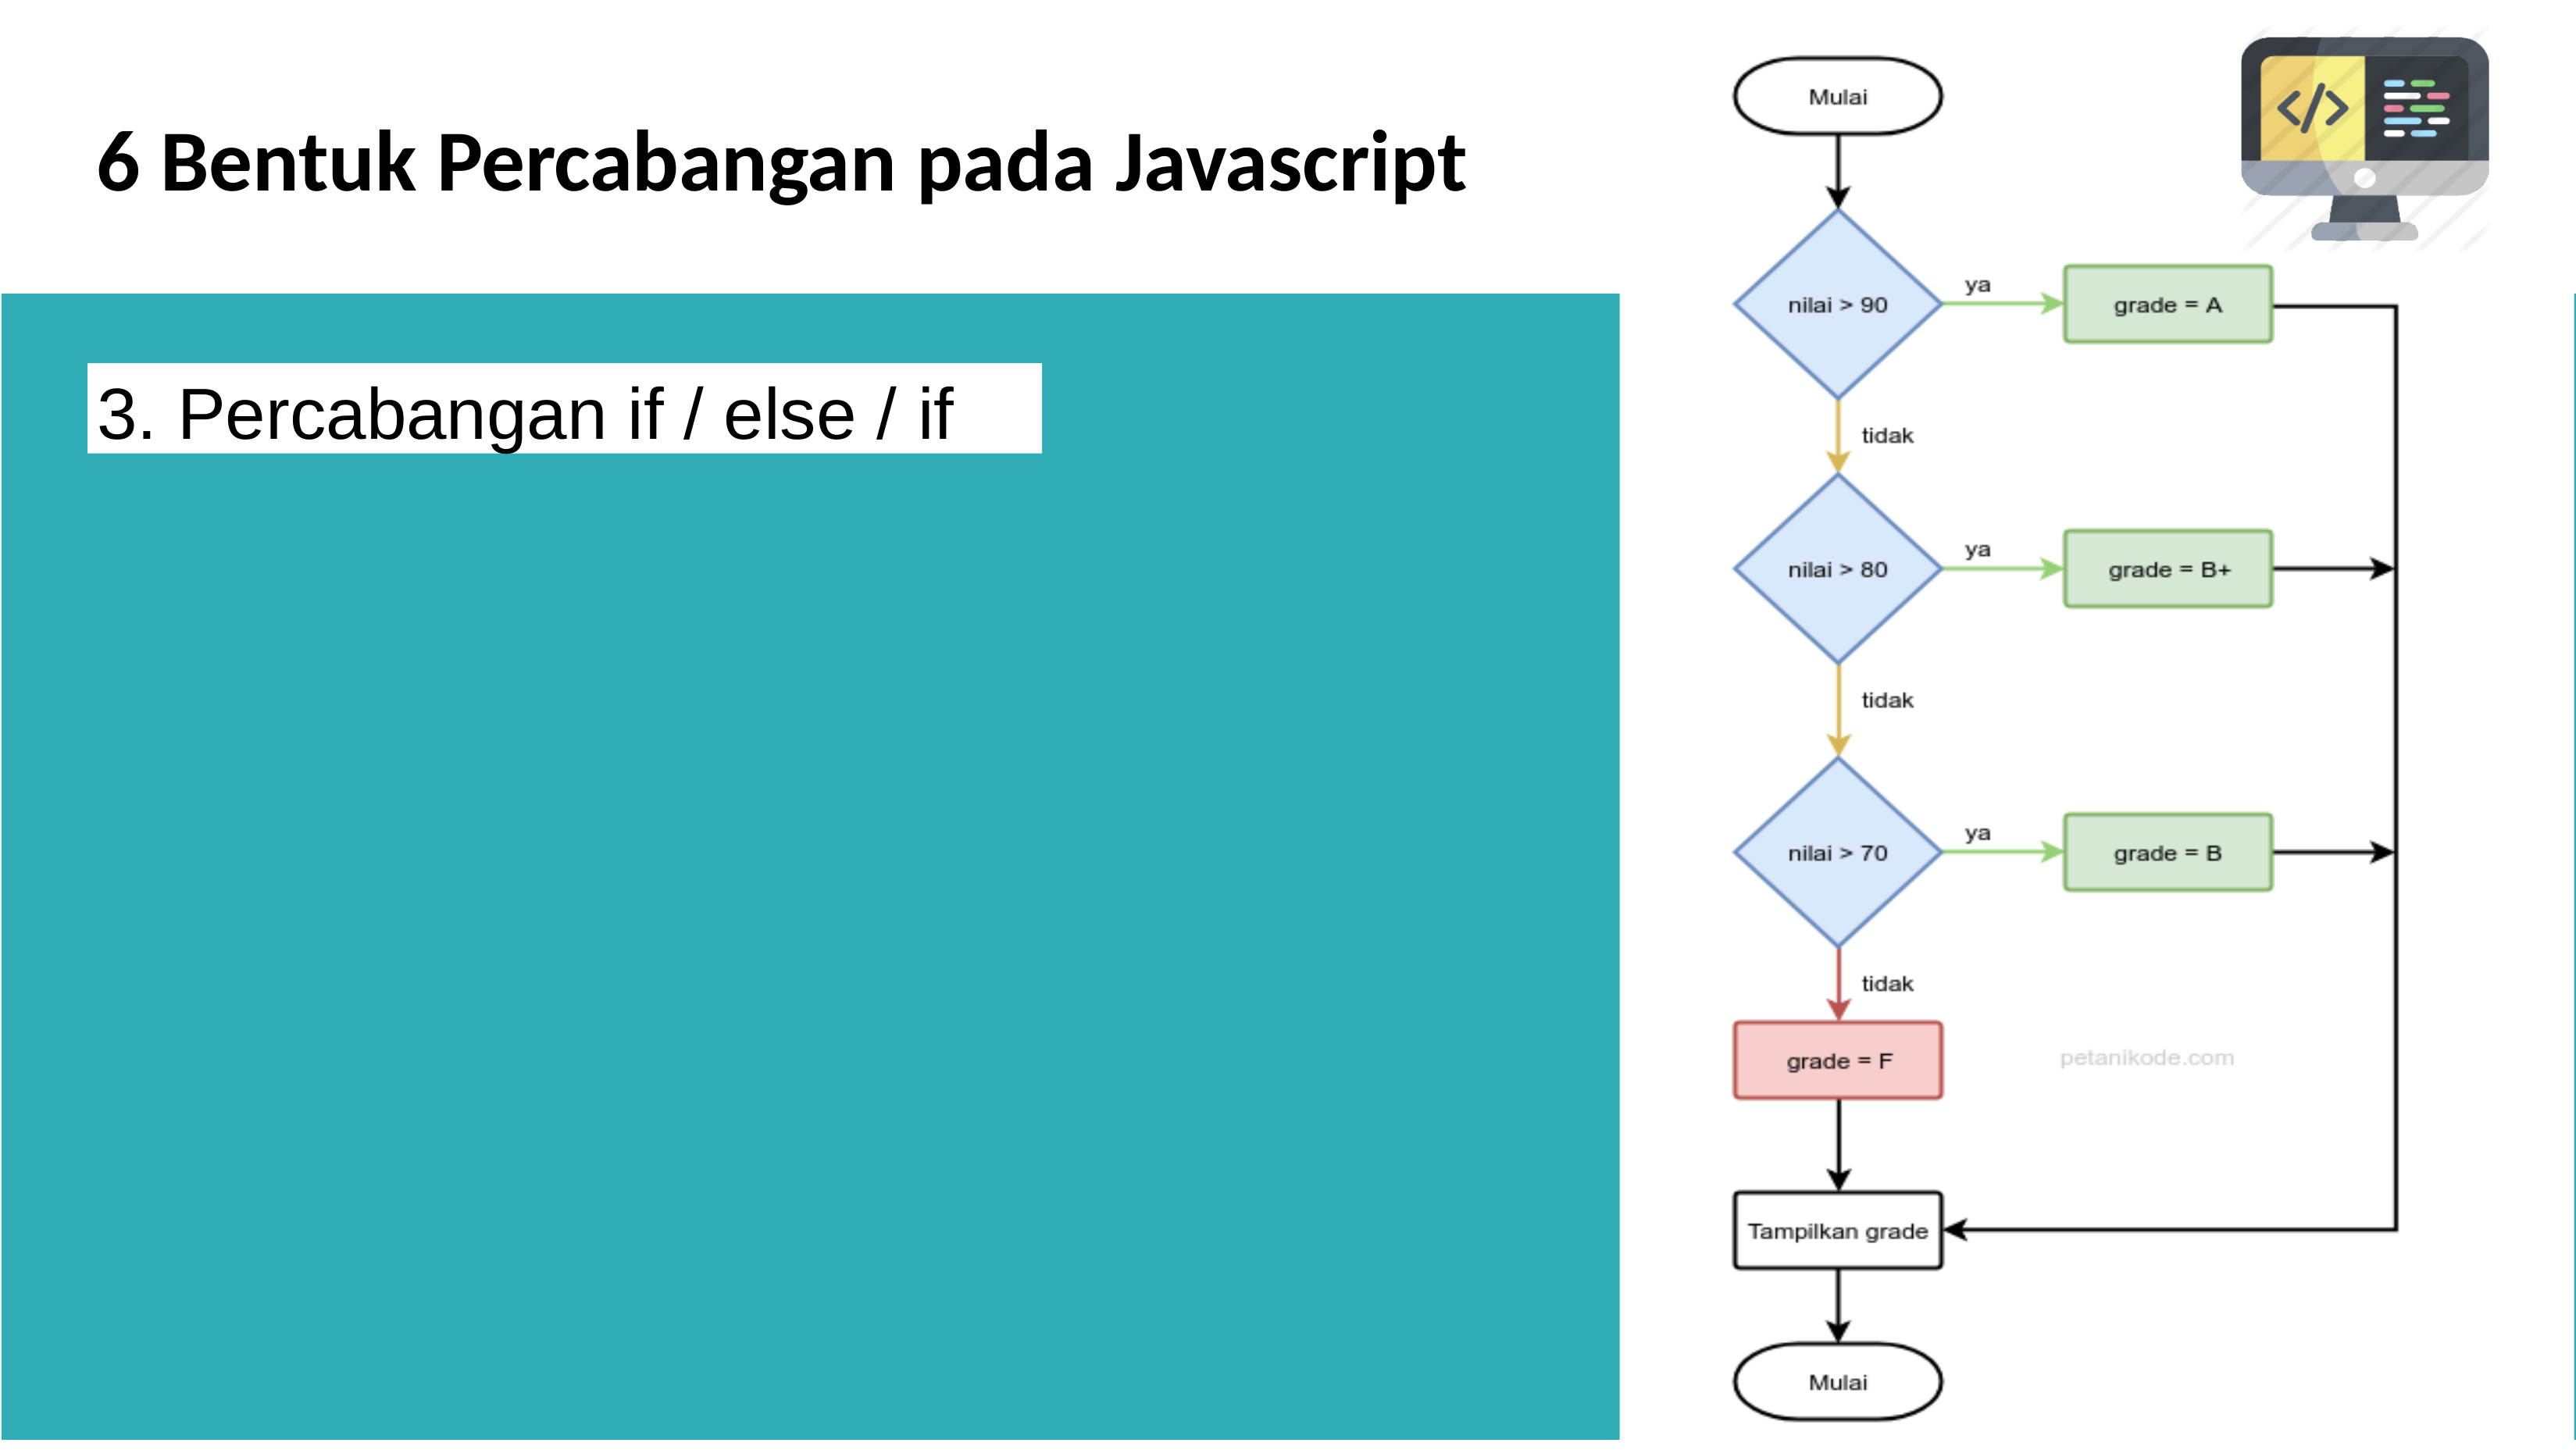

6 Bentuk Percabangan pada Javascript

3. Percabangan if / else / if